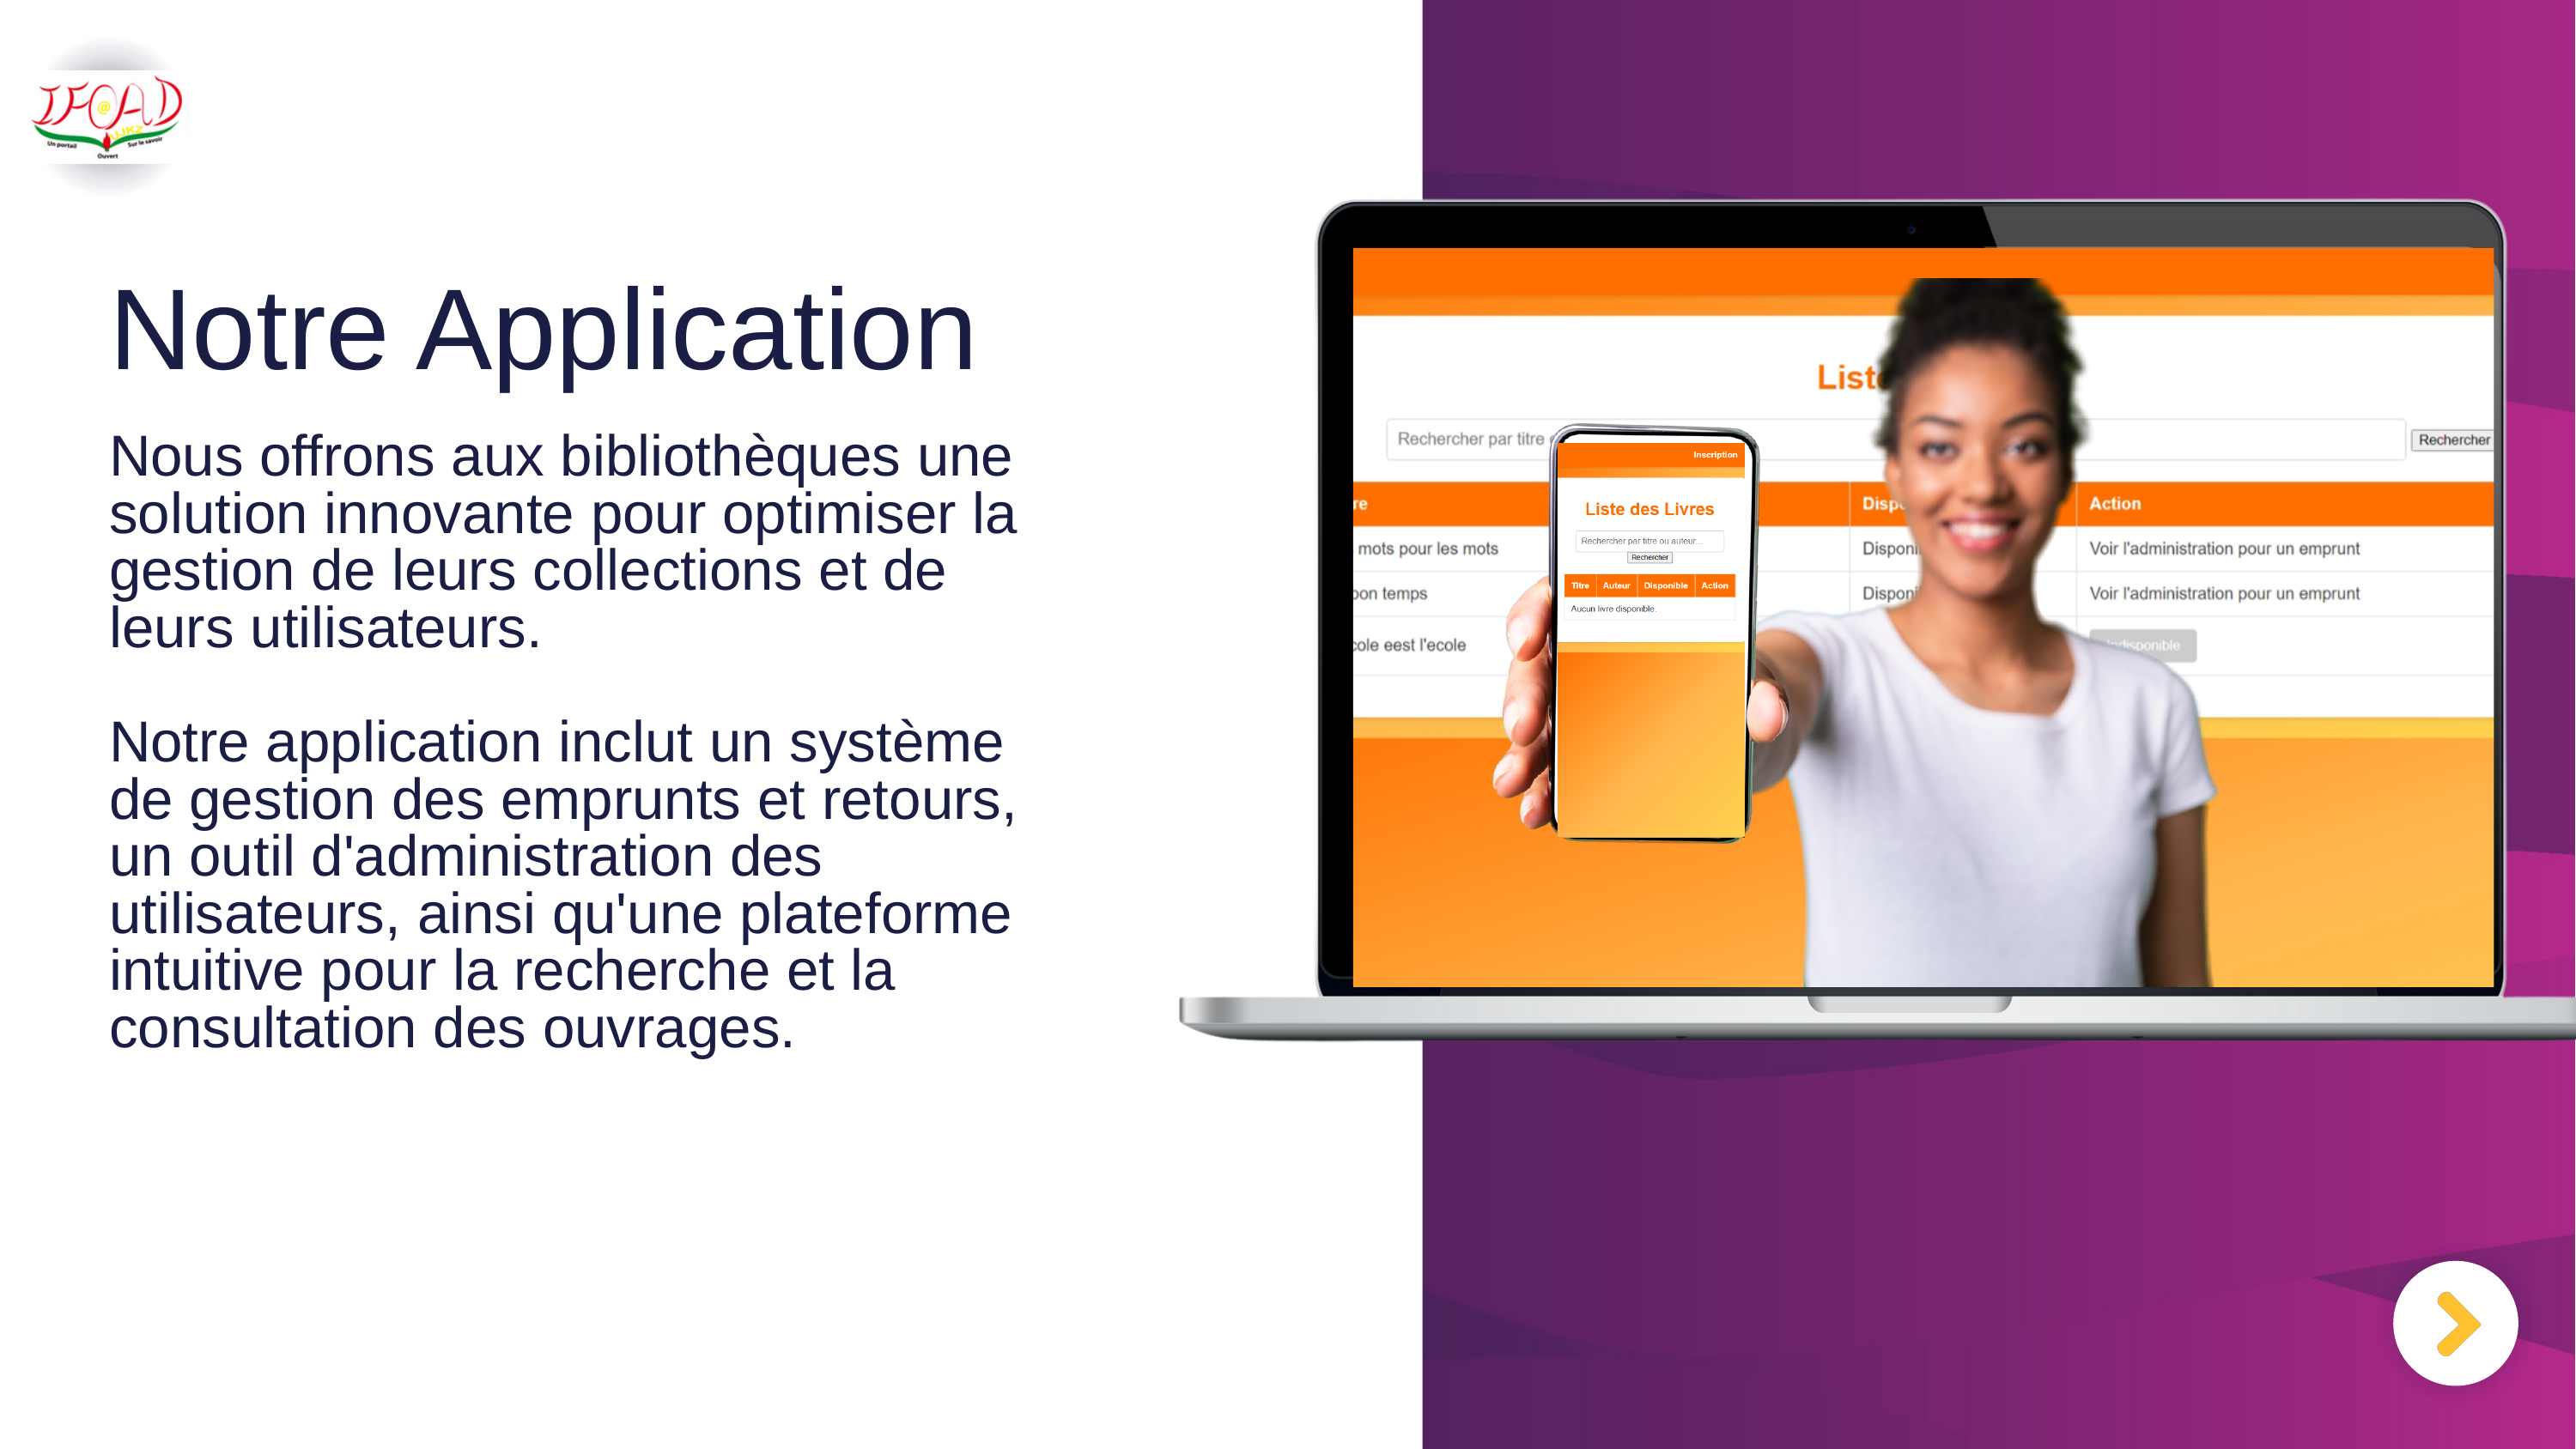

Notre Application

Nous offrons aux bibliothèques une solution innovante pour optimiser la gestion de leurs collections et de leurs utilisateurs.

Notre application inclut un système de gestion des emprunts et retours, un outil d'administration des utilisateurs, ainsi qu'une plateforme intuitive pour la recherche et la consultation des ouvrages.